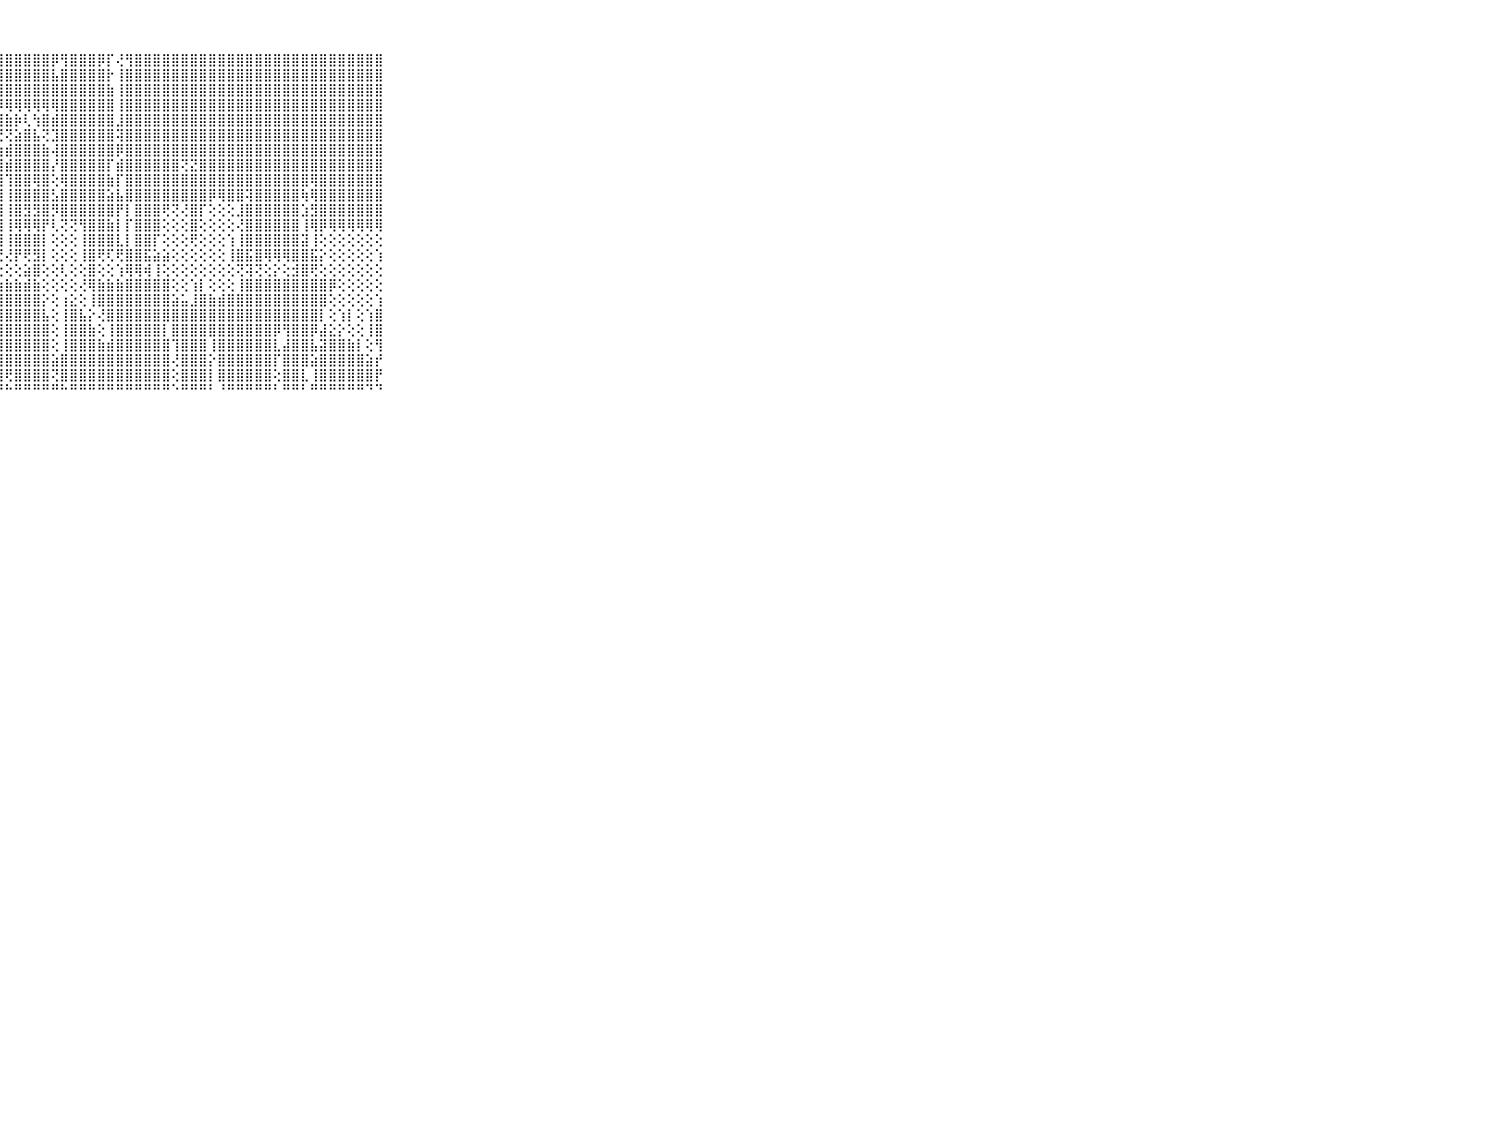

⠀⠀⠀⠀⠀⠀⠀⠀⠀⠀⠀⢏⣵⣵⢻⢿⣾⣿⣿⣿⣿⣿⣿⣿⣿⣿⣿⣿⣿⣿⣿⣿⣿⡿⢻⣿⣿⣿⡿⡏⢜⢻⣿⣿⣿⣿⣿⣿⣿⣿⣿⣿⣿⣿⣿⣿⣿⣿⣿⣿⣿⣿⣿⣿⣿⣿⣿⣿⣿⠀⠀⠀⠀⠀⠀⠀⠀⠀⠀⠀⠀
⠀⠀⠀⠀⠀⠀⠀⠀⠀⠀⠀⣼⣿⣿⣷⣼⣿⣿⣿⣿⣿⣿⣿⣿⣿⣿⣿⣿⣿⣿⣿⣿⣿⣧⣿⣿⣿⣿⣿⡗⢸⣿⣿⣿⣿⣿⣿⣿⣿⣿⣿⣿⣿⣿⣿⣿⣿⣿⣿⣿⣿⣿⣿⣿⣿⣿⣿⣿⣿⠀⠀⠀⠀⠀⠀⠀⠀⠀⠀⠀⠀
⠀⠀⠀⠀⠀⠀⠀⠀⠀⠀⠀⣿⣿⣿⣿⣿⣿⣿⣿⣿⣿⣿⣿⣿⣿⣿⣿⣿⣿⣿⣿⣿⣿⣿⣿⣿⣿⣿⣿⣷⢸⣿⣿⣿⣿⣿⣿⣿⣿⣿⣿⣿⣿⣿⣿⣿⣿⣿⣿⣿⣿⣿⣿⣿⣿⣿⣿⣿⣿⠀⠀⠀⠀⠀⠀⠀⠀⠀⠀⠀⠀
⠀⠀⠀⠀⠀⠀⠀⠀⠀⠀⠀⣿⣿⣿⣿⡿⢿⢿⢿⢿⢿⢿⡿⢿⢿⢿⢿⡿⢿⢿⢿⢿⢿⢿⣿⣿⣿⣿⣿⣿⢸⣿⣿⣿⣿⣿⣿⣿⣿⣿⣿⣿⣿⣿⣿⣿⣿⣿⣿⣿⣿⣿⣿⣿⣿⣿⣿⣿⣿⠀⠀⠀⠀⠀⠀⠀⠀⠀⠀⠀⠀
⠀⠀⠀⠀⠀⠀⠀⠀⠀⠀⠀⣿⣿⣿⣿⡇⢵⡷⢇⢵⣷⣷⣿⡷⢗⢷⣷⣾⣷⡷⢇⢳⣿⣾⣿⣿⣿⣿⣿⣿⣸⣿⣿⣿⣿⣿⣿⣿⣿⣿⣿⣿⣿⣿⣿⣿⣿⣿⣿⣿⣿⣿⣿⣿⣿⣿⣿⣿⣿⠀⠀⠀⠀⠀⠀⠀⠀⠀⠀⠀⠀
⠀⠀⠀⠀⠀⠀⠀⠀⠀⠀⠀⣿⣿⣿⣿⡟⢟⢱⣾⣧⢝⢟⢟⣹⣾⣧⢝⢝⢝⣵⣿⣧⢝⣹⣿⣿⣿⣿⣿⣿⢽⣿⣿⣿⣿⣿⣿⣿⣿⣿⣿⣿⣿⣿⣿⣿⣿⣿⣿⣿⣿⣿⣿⣿⣿⣿⣿⣿⣿⠀⠀⠀⠀⠀⠀⠀⠀⠀⠀⠀⠀
⠀⠀⠀⠀⠀⠀⠀⠀⠀⠀⠀⣿⣿⣿⣿⡇⣵⣾⣿⣿⣷⡕⢵⣿⣿⣿⣷⢷⣾⣿⣿⣿⣷⢼⣿⣿⣿⣿⣿⣿⡿⣿⣿⣿⣿⣿⣿⣿⣿⣿⣿⣿⣿⣿⣿⣿⣿⣿⣿⣿⣿⣿⣿⣿⣿⣿⣿⣿⣿⠀⠀⠀⠀⠀⠀⠀⠀⠀⠀⠀⠀
⠀⠀⠀⠀⠀⠀⠀⠀⠀⠀⠀⣿⣿⣿⣿⡇⢸⣿⣿⣿⣿⣯⢸⣿⣿⣿⣿⣿⣾⣿⣿⣿⣿⡜⣿⣿⣿⣿⣿⡏⣾⣿⣿⣿⣿⣿⣿⢝⣝⣿⣿⣿⣿⣿⣿⣿⣿⣿⣿⣿⣿⣿⣿⣿⣿⣿⣿⣿⣿⠀⠀⠀⠀⠀⠀⠀⠀⠀⠀⠀⠀
⠀⠀⠀⠀⠀⠀⠀⠀⠀⠀⠀⣿⣿⣿⣿⡇⢸⣿⣿⣿⣿⣯⢸⣿⣿⣿⣿⣿⢹⣿⣿⢿⣿⢕⢿⣿⣿⣿⣿⣷⡏⣿⣿⣿⣿⣿⣿⣿⣿⣿⣿⣿⣿⣿⣿⣿⣿⣿⣿⣿⣿⢿⣿⣿⣿⣿⣿⣿⣿⠀⠀⠀⠀⠀⠀⠀⠀⠀⠀⠀⠀
⠀⠀⠀⠀⠀⠀⠀⠀⠀⠀⠀⣿⣿⣿⣿⡇⢜⣿⣿⣿⣿⡏⢸⣿⣿⣿⣿⣻⢸⣿⣿⣿⣿⣣⣿⣿⣿⣿⣿⣵⣧⣿⣿⣿⣿⣿⣿⣿⣿⣿⡿⢿⣿⣿⢽⣿⣿⣿⣿⣿⢷⢿⣿⣿⣿⣿⣿⣿⣿⠀⠀⠀⠀⠀⠀⠀⠀⠀⠀⠀⠀
⠀⠀⠀⠀⠀⠀⠀⠀⠀⠀⠀⣿⣿⣷⣷⡇⢱⣿⣿⣿⣾⢵⢸⡿⢿⢿⢿⢿⢸⣿⣻⣻⣿⡻⣿⣿⣿⣿⣿⣿⡟⡇⣿⣿⣿⢟⢝⢜⣿⡏⢕⢕⢕⣸⣿⣿⣿⣿⣿⣿⣱⣻⣿⣿⣿⣿⣿⣿⣿⠀⠀⠀⠀⠀⠀⠀⠀⠀⠀⠀⠀
⠀⠀⠀⠀⠀⠀⠀⠀⠀⠀⠀⣿⣿⡯⢯⢕⢸⣿⣿⢿⢿⢕⢸⢇⢕⢕⢕⢺⢸⢿⢿⢿⡟⢇⢝⢝⢻⣿⣿⣷⡇⡏⣿⣿⣿⢕⢕⢕⣿⢕⢕⢕⢕⢜⣿⣿⣿⣿⣿⣿⢸⢿⡿⢿⢿⢿⢿⢿⢿⠀⠀⠀⠀⠀⠀⠀⠀⠀⠀⠀⠀
⠀⠀⠀⠀⠀⠀⠀⠀⠀⠀⠀⣿⣟⣟⢟⢕⢜⣿⣟⢟⢟⢜⢸⡇⢕⢕⢕⣸⢸⣿⣿⣿⡇⢕⢕⢕⢸⣿⣿⣿⣇⡇⣿⣿⡏⢕⢕⢕⢟⢕⢕⢕⢱⢸⣿⣿⣿⣿⣿⣿⣽⢸⢕⢕⢕⢕⢕⢕⢕⠀⠀⠀⠀⠀⠀⠀⠀⠀⠀⠀⠀
⠀⠀⠀⠀⠀⠀⠀⠀⠀⠀⠀⢿⢿⢧⢕⢕⢕⢼⢱⢵⢵⢕⢸⢧⢵⢵⣵⣝⢜⡟⢟⣻⡇⢕⢕⢕⢸⣿⢟⢏⢟⣿⣿⣯⣵⣵⢕⢕⢕⢕⢕⢕⢸⣿⣯⣿⢿⢿⢿⣿⣿⣯⡕⢕⢕⢕⢕⢕⢱⠀⠀⠀⠀⠀⠀⠀⠀⠀⠀⠀⠀
⠀⠀⠀⠀⠀⠀⠀⠀⠀⠀⠀⢕⢕⢕⢕⢕⢕⣕⣕⢕⢕⡕⢕⢕⢕⢕⣱⣕⢕⢕⣵⣿⢕⢕⢇⢕⢕⣿⢕⢕⢱⢿⢿⢾⢸⢕⢕⢕⢕⢕⢕⢕⢕⢝⢽⢝⢕⡕⢕⣺⣿⢟⢕⢕⢕⢕⢕⢕⢕⠀⠀⠀⠀⠀⠀⠀⠀⠀⠀⠀⠀
⠀⠀⠀⠀⠀⠀⠀⠀⠀⠀⠀⣵⣵⣵⣷⣷⣷⣷⣷⣷⣷⣷⣷⣷⣷⣷⣷⣷⣷⣷⣾⣷⢕⢕⢕⢕⢜⢿⣷⣷⣷⣿⣿⣿⣿⣿⢕⢕⢱⡇⢕⢕⢕⢸⣿⣿⣿⣿⣿⣿⣿⣿⣿⡿⢕⢕⢕⢕⢕⠀⠀⠀⠀⠀⠀⠀⠀⠀⠀⠀⠀
⠀⠀⠀⠀⠀⠀⠀⠀⠀⠀⠀⣿⣿⣿⣿⣿⣿⣿⣿⣿⣿⣿⣿⣿⣿⣿⣿⣿⣿⣿⣿⣿⡕⢕⢰⣕⢕⢸⣿⣿⣿⣿⣿⣿⣿⣿⣵⣥⣸⣿⣷⣾⣿⣿⣿⣿⣿⣿⣿⣿⣿⣿⣿⢕⢕⢕⢕⢕⢱⠀⠀⠀⠀⠀⠀⠀⠀⠀⠀⠀⠀
⠀⠀⠀⠀⠀⠀⠀⠀⠀⠀⠀⣿⣿⣿⣿⣿⣿⣿⣿⣿⣿⣿⣿⣿⣿⣿⣿⣿⣿⣿⣿⣿⣧⢕⢸⣿⣧⡕⢜⣿⣿⣿⣿⣿⣿⣿⣿⣿⣿⣿⣿⣿⣿⣿⣿⣿⣿⣿⣿⣿⣿⣿⡇⢕⢱⡇⢕⢱⣿⠀⠀⠀⠀⠀⠀⠀⠀⠀⠀⠀⠀
⠀⠀⠀⠀⠀⠀⠀⠀⠀⠀⠀⣿⣿⣿⣿⣿⣿⣿⣿⣿⣿⣿⣿⣿⣿⣿⣿⣿⣿⣿⣿⣿⣿⢕⢸⣿⣿⣷⢕⢸⣿⣿⣿⣿⣿⡇⣿⣿⣿⣿⣿⣿⣿⣿⣿⣿⣿⡿⢻⣿⣿⡿⣼⣕⡕⢕⢕⢸⣿⠀⠀⠀⠀⠀⠀⠀⠀⠀⠀⠀⠀
⠀⠀⠀⠀⠀⠀⠀⠀⠀⠀⠀⣿⣿⣿⣿⣿⣿⣿⣿⣿⣿⣿⣿⣿⣿⣿⣿⣿⣿⣿⣿⣿⣿⢕⢸⣿⣿⣿⣷⣾⣿⣿⣿⣿⣿⣿⢹⣿⣿⣿⢸⣿⣿⣿⣿⣿⣿⣇⣼⣿⣿⣧⣽⣿⣿⣷⡇⢕⢻⠀⠀⠀⠀⠀⠀⠀⠀⠀⠀⠀⠀
⠀⠀⠀⠀⠀⠀⠀⠀⠀⠀⠀⣿⣿⣿⣿⣿⣿⣿⣿⣿⣿⣿⣿⣿⣿⣿⣿⣿⣿⣿⣿⣿⣿⣵⣿⣿⣿⣿⣿⣿⣿⣿⣿⣿⣿⣿⢜⣿⣿⣿⡕⣿⣿⣿⣿⣿⣿⡏⣿⣿⣿⣵⣿⣿⣿⣿⣿⣵⡞⠀⠀⠀⠀⠀⠀⠀⠀⠀⠀⠀⠀
⠀⠀⠀⠀⠀⠀⠀⠀⠀⠀⠀⣿⣿⣿⣿⣿⣿⣿⣿⣿⣿⣿⣿⣿⣿⣿⣿⣿⢟⣿⣿⣿⣿⢝⣿⣿⣿⣿⣿⣿⣿⣿⣿⣿⣿⣿⢕⣿⣿⣿⡇⣿⣿⣿⣿⣿⣿⢕⣿⣿⣇⢸⣿⣿⣿⣿⣿⣿⡟⠀⠀⠀⠀⠀⠀⠀⠀⠀⠀⠀⠀
⠀⠀⠀⠀⠀⠀⠀⠀⠀⠀⠀⠛⠛⠛⠛⠛⠛⠛⠛⠛⠛⠛⠛⠛⠛⠛⠛⠛⠓⠛⠛⠛⠛⠛⠓⠛⠛⠛⠛⠛⠛⠛⠛⠛⠛⠛⠑⠛⠛⠛⠃⠘⠛⠛⠛⠛⠛⠃⠛⠛⠃⠛⠛⠛⠛⠛⠛⠙⠙⠀⠀⠀⠀⠀⠀⠀⠀⠀⠀⠀⠀